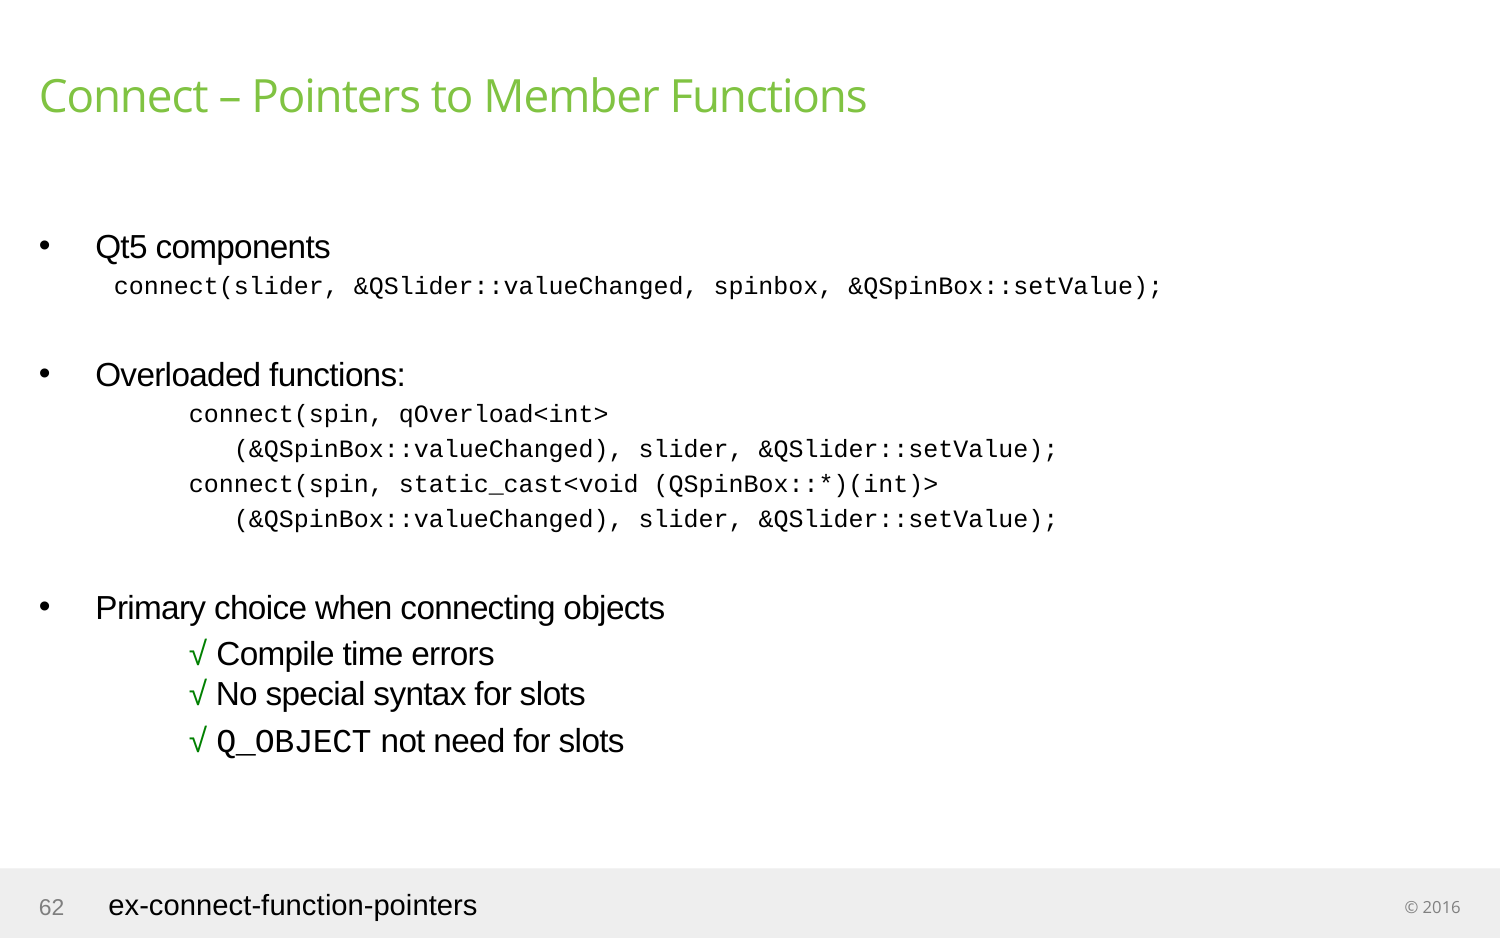

# Connect – Pointers to Member Functions
Qt5 components
connect(slider, &QSlider::valueChanged, spinbox, &QSpinBox::setValue);

Overloaded functions:
	connect(spin, qOverload<int>
             (&QSpinBox::valueChanged), slider, &QSlider::setValue);
	connect(spin, static_cast<void (QSpinBox::*)(int)>
             (&QSpinBox::valueChanged), slider, &QSlider::setValue);

Primary choice when connecting objects
	√ Compile time errors
	√ No special syntax for slots
	√ Q_OBJECT not need for slots
62
ex-connect-function-pointers
© 2016